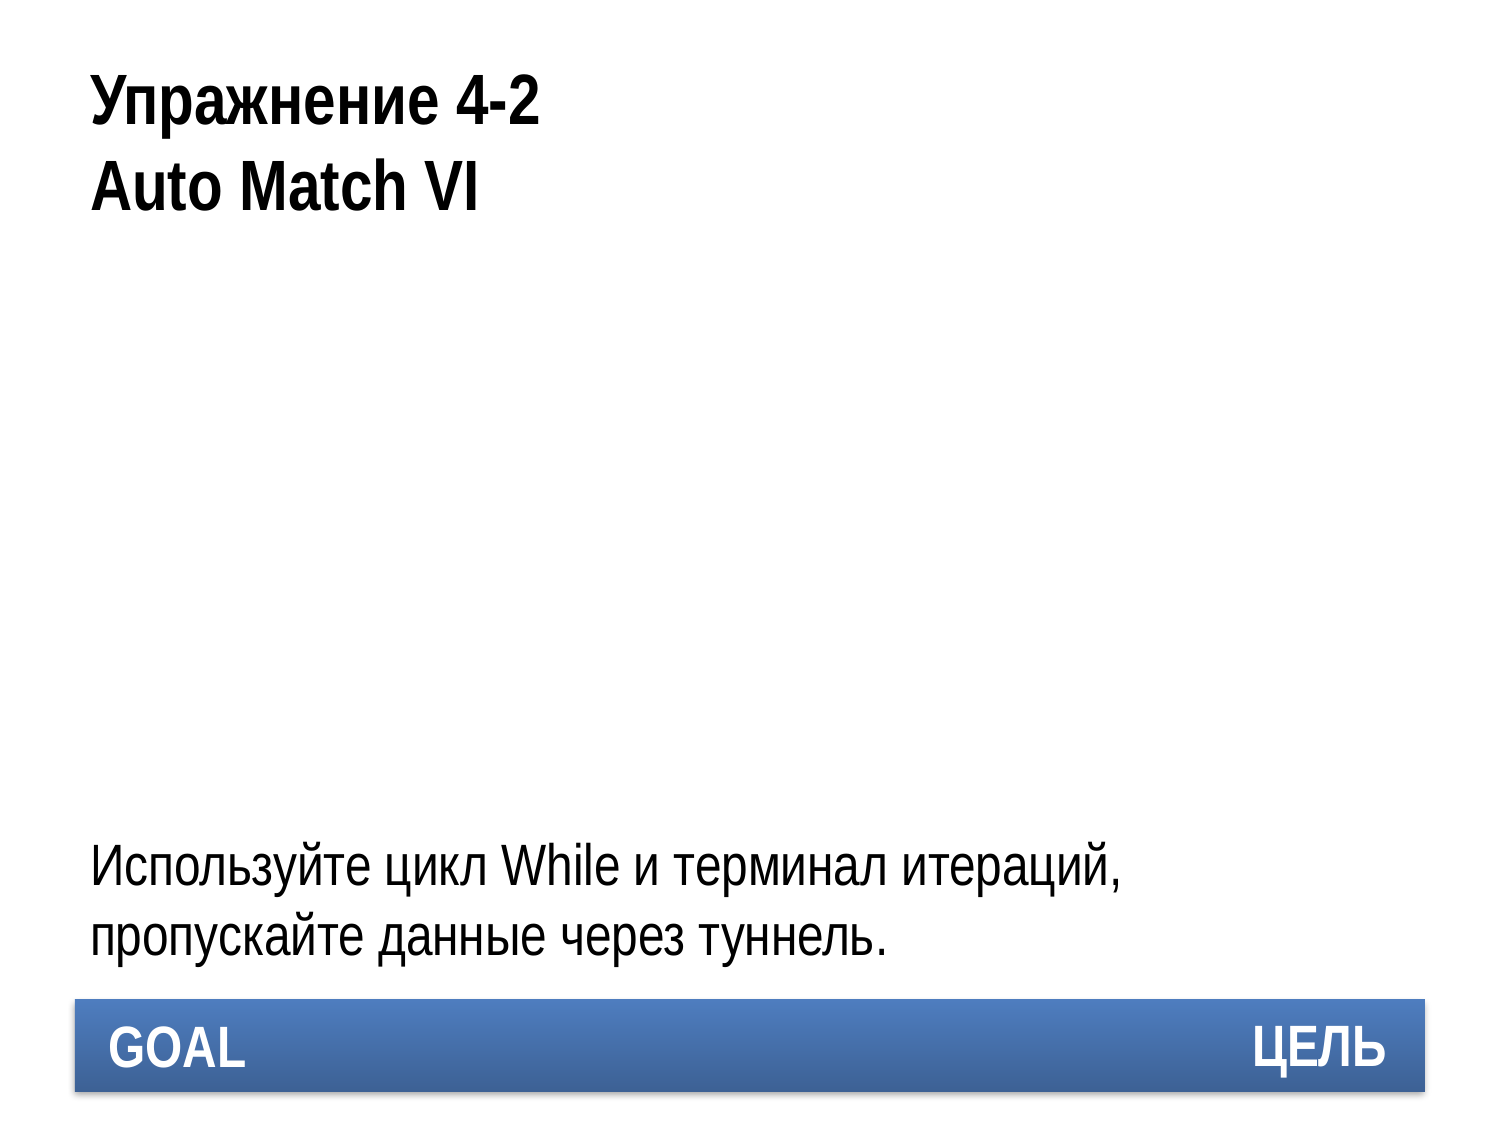

# Упражнение 4-2 Auto Match VI
Используйте цикл While и терминал итераций, пропускайте данные через туннель.
ЦЕЛЬ